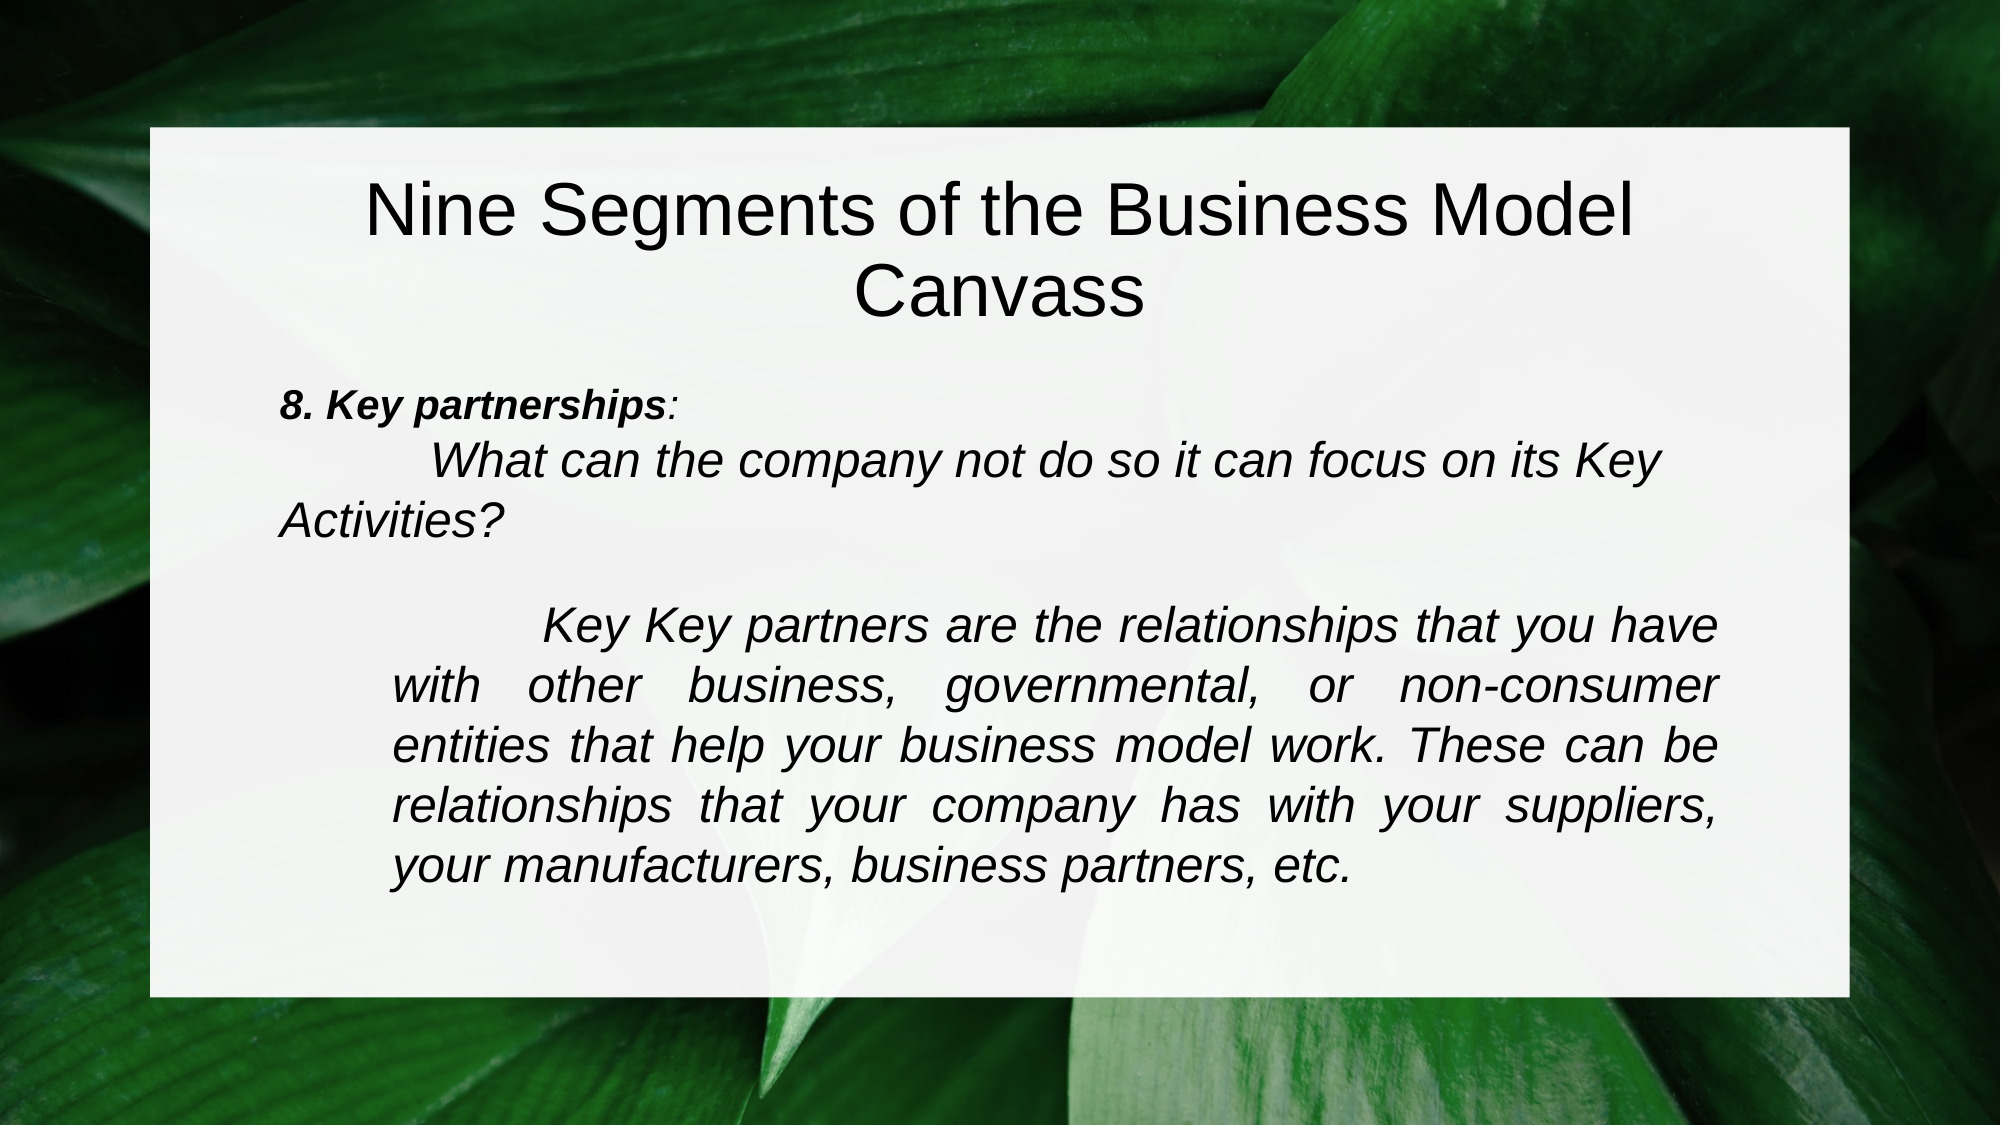

# Nine Segments of the Business Model Canvass
8. Key partnerships:
	What can the company not do so it can focus on its Key Activities?

	Key Key partners are the relationships that you have with other business, governmental, or non-consumer entities that help your business model work. These can be relationships that your company has with your suppliers, your manufacturers, business partners, etc.